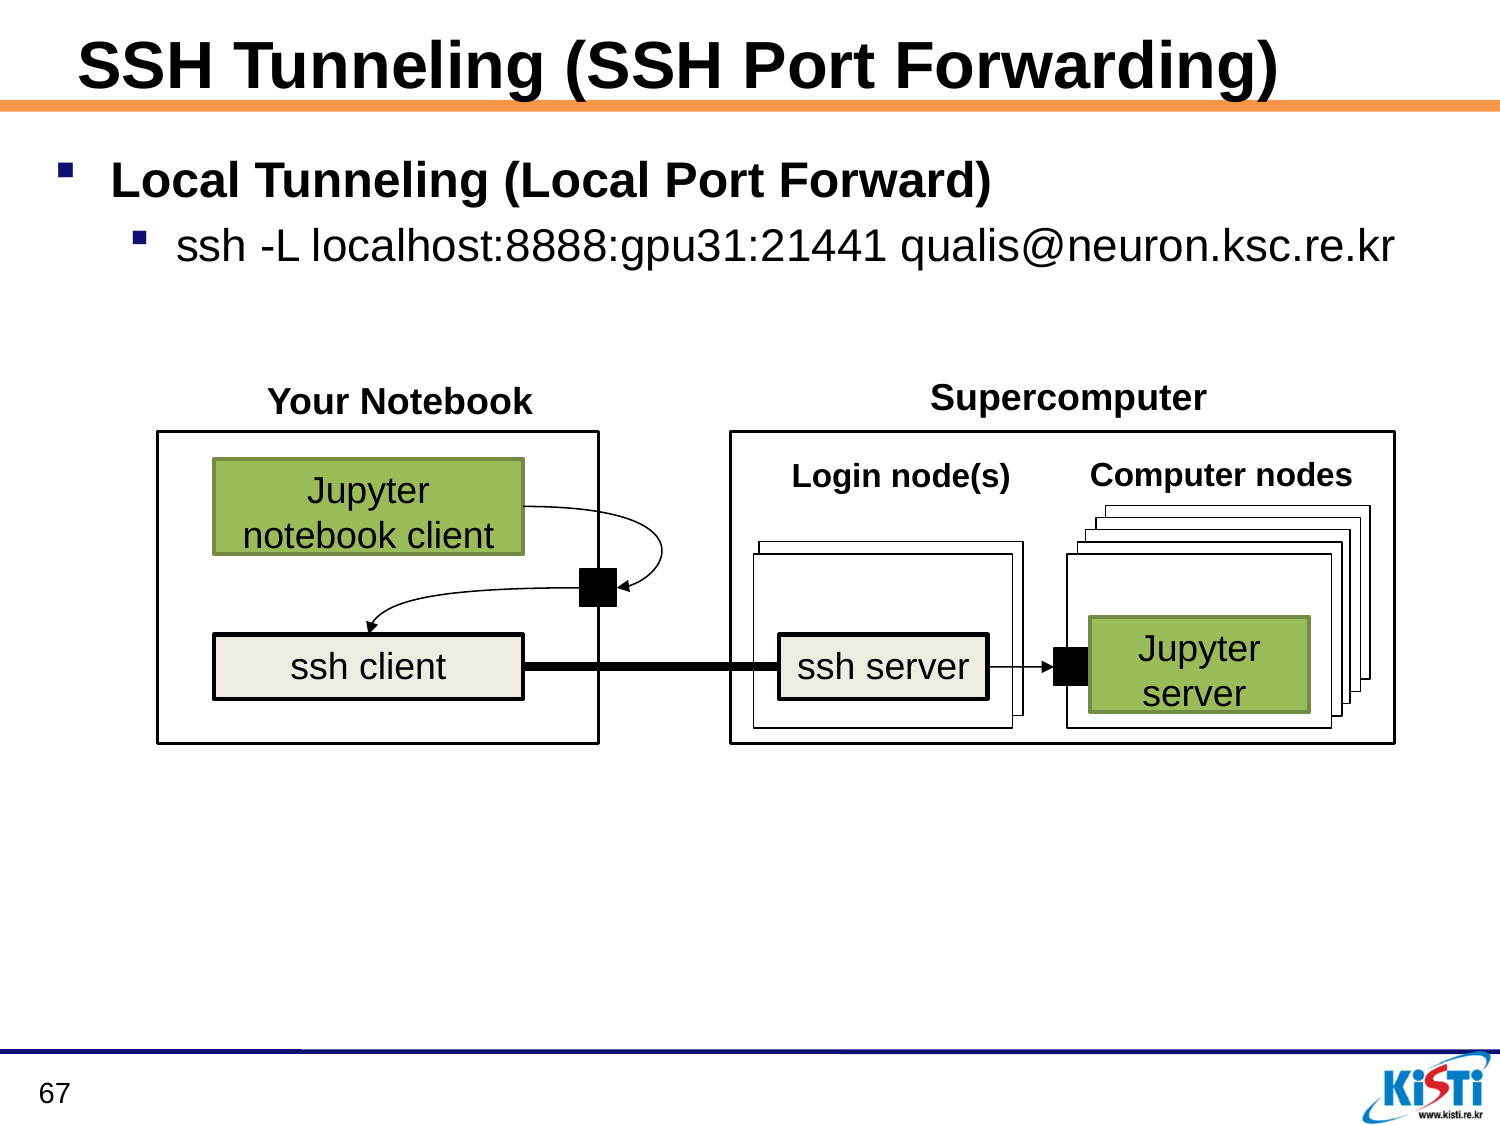

# SSH Tunneling (SSH Port Forwarding)
Local Tunneling (Local Port Forward)
ssh -L localhost:8888:gpu31:21441 qualis@neuron.ksc.re.kr
Supercomputer
Your Notebook

Computer nodes
Login node(s)
Jupyter notebook client

Jupyter server
ssh client
ssh server

67